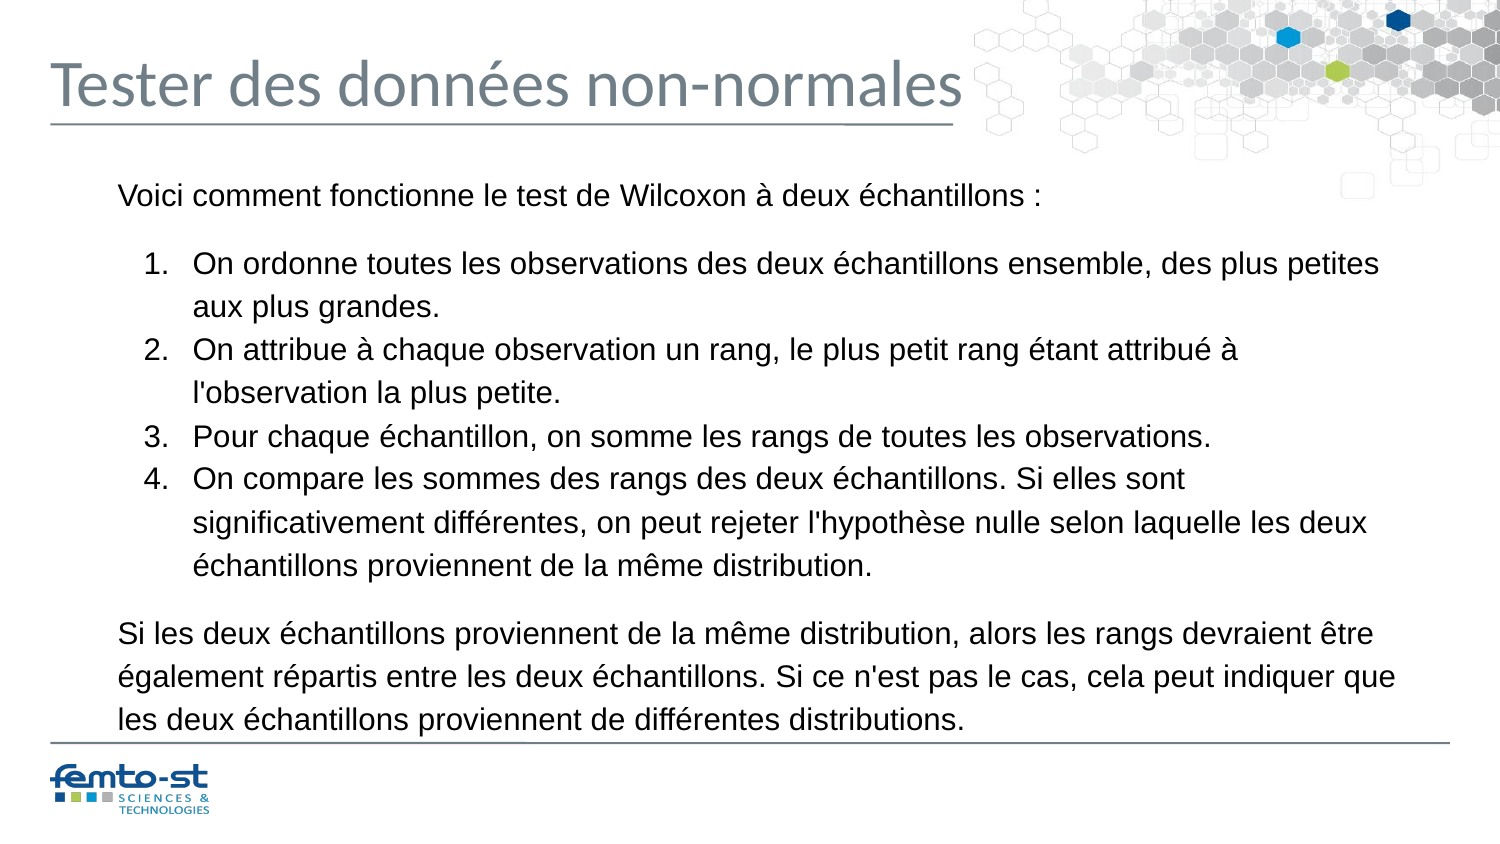

Tester des données non-normales
Voici comment fonctionne le test de Wilcoxon à deux échantillons :
On ordonne toutes les observations des deux échantillons ensemble, des plus petites aux plus grandes.
On attribue à chaque observation un rang, le plus petit rang étant attribué à l'observation la plus petite.
Pour chaque échantillon, on somme les rangs de toutes les observations.
On compare les sommes des rangs des deux échantillons. Si elles sont significativement différentes, on peut rejeter l'hypothèse nulle selon laquelle les deux échantillons proviennent de la même distribution.
Si les deux échantillons proviennent de la même distribution, alors les rangs devraient être également répartis entre les deux échantillons. Si ce n'est pas le cas, cela peut indiquer que les deux échantillons proviennent de différentes distributions.